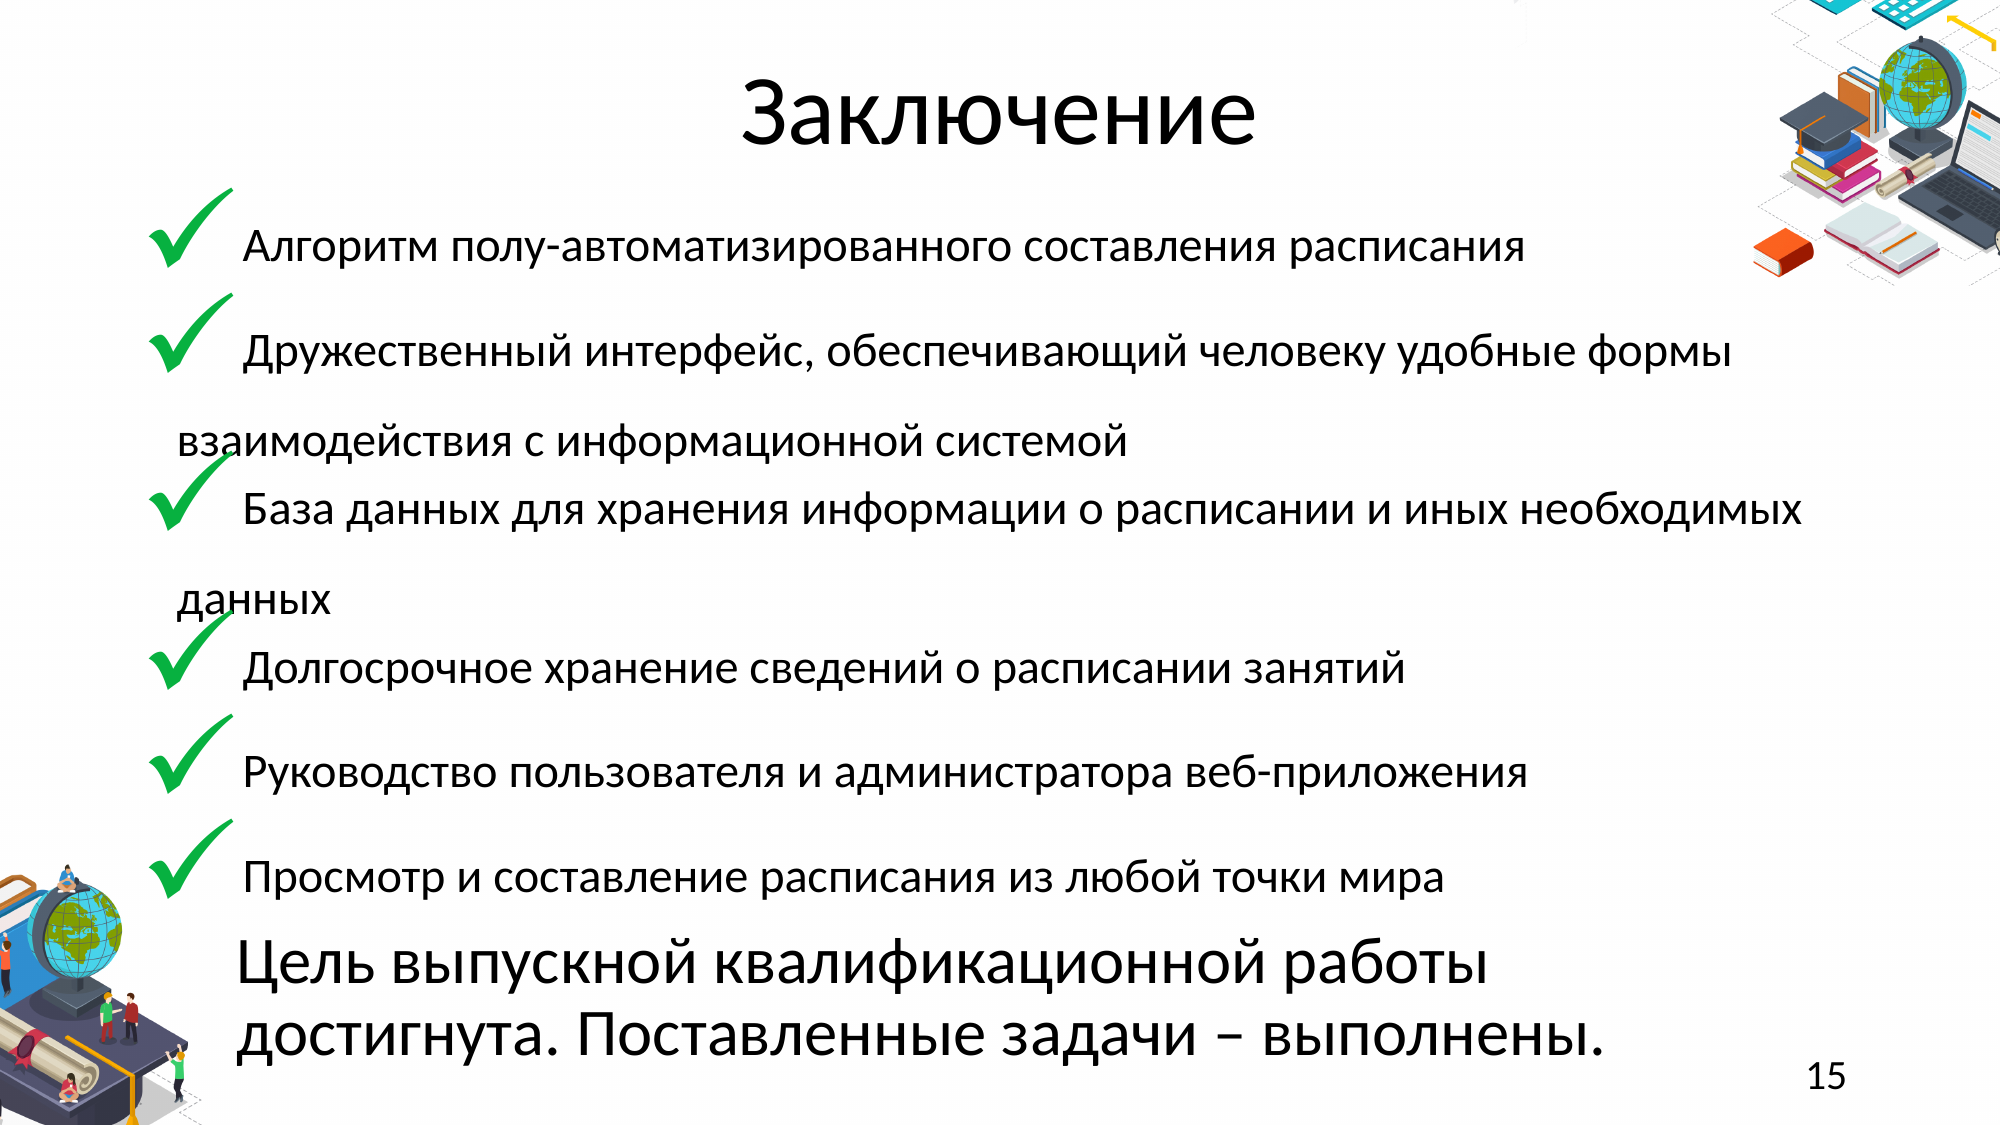

# Заключение
Алгоритм полу-автоматизированного составления расписания
Дружественный интерфейс, обеспечивающий человеку удобные формы взаимодействия с информационной системой
База данных для хранения информации о расписании и иных необходимых данных
Долгосрочное хранение сведений о расписании занятий
Руководство пользователя и администратора веб-приложения
Просмотр и составление расписания из любой точки мира
Цель выпускной квалификационной работы достигнута. Поставленные задачи – выполнены.
15